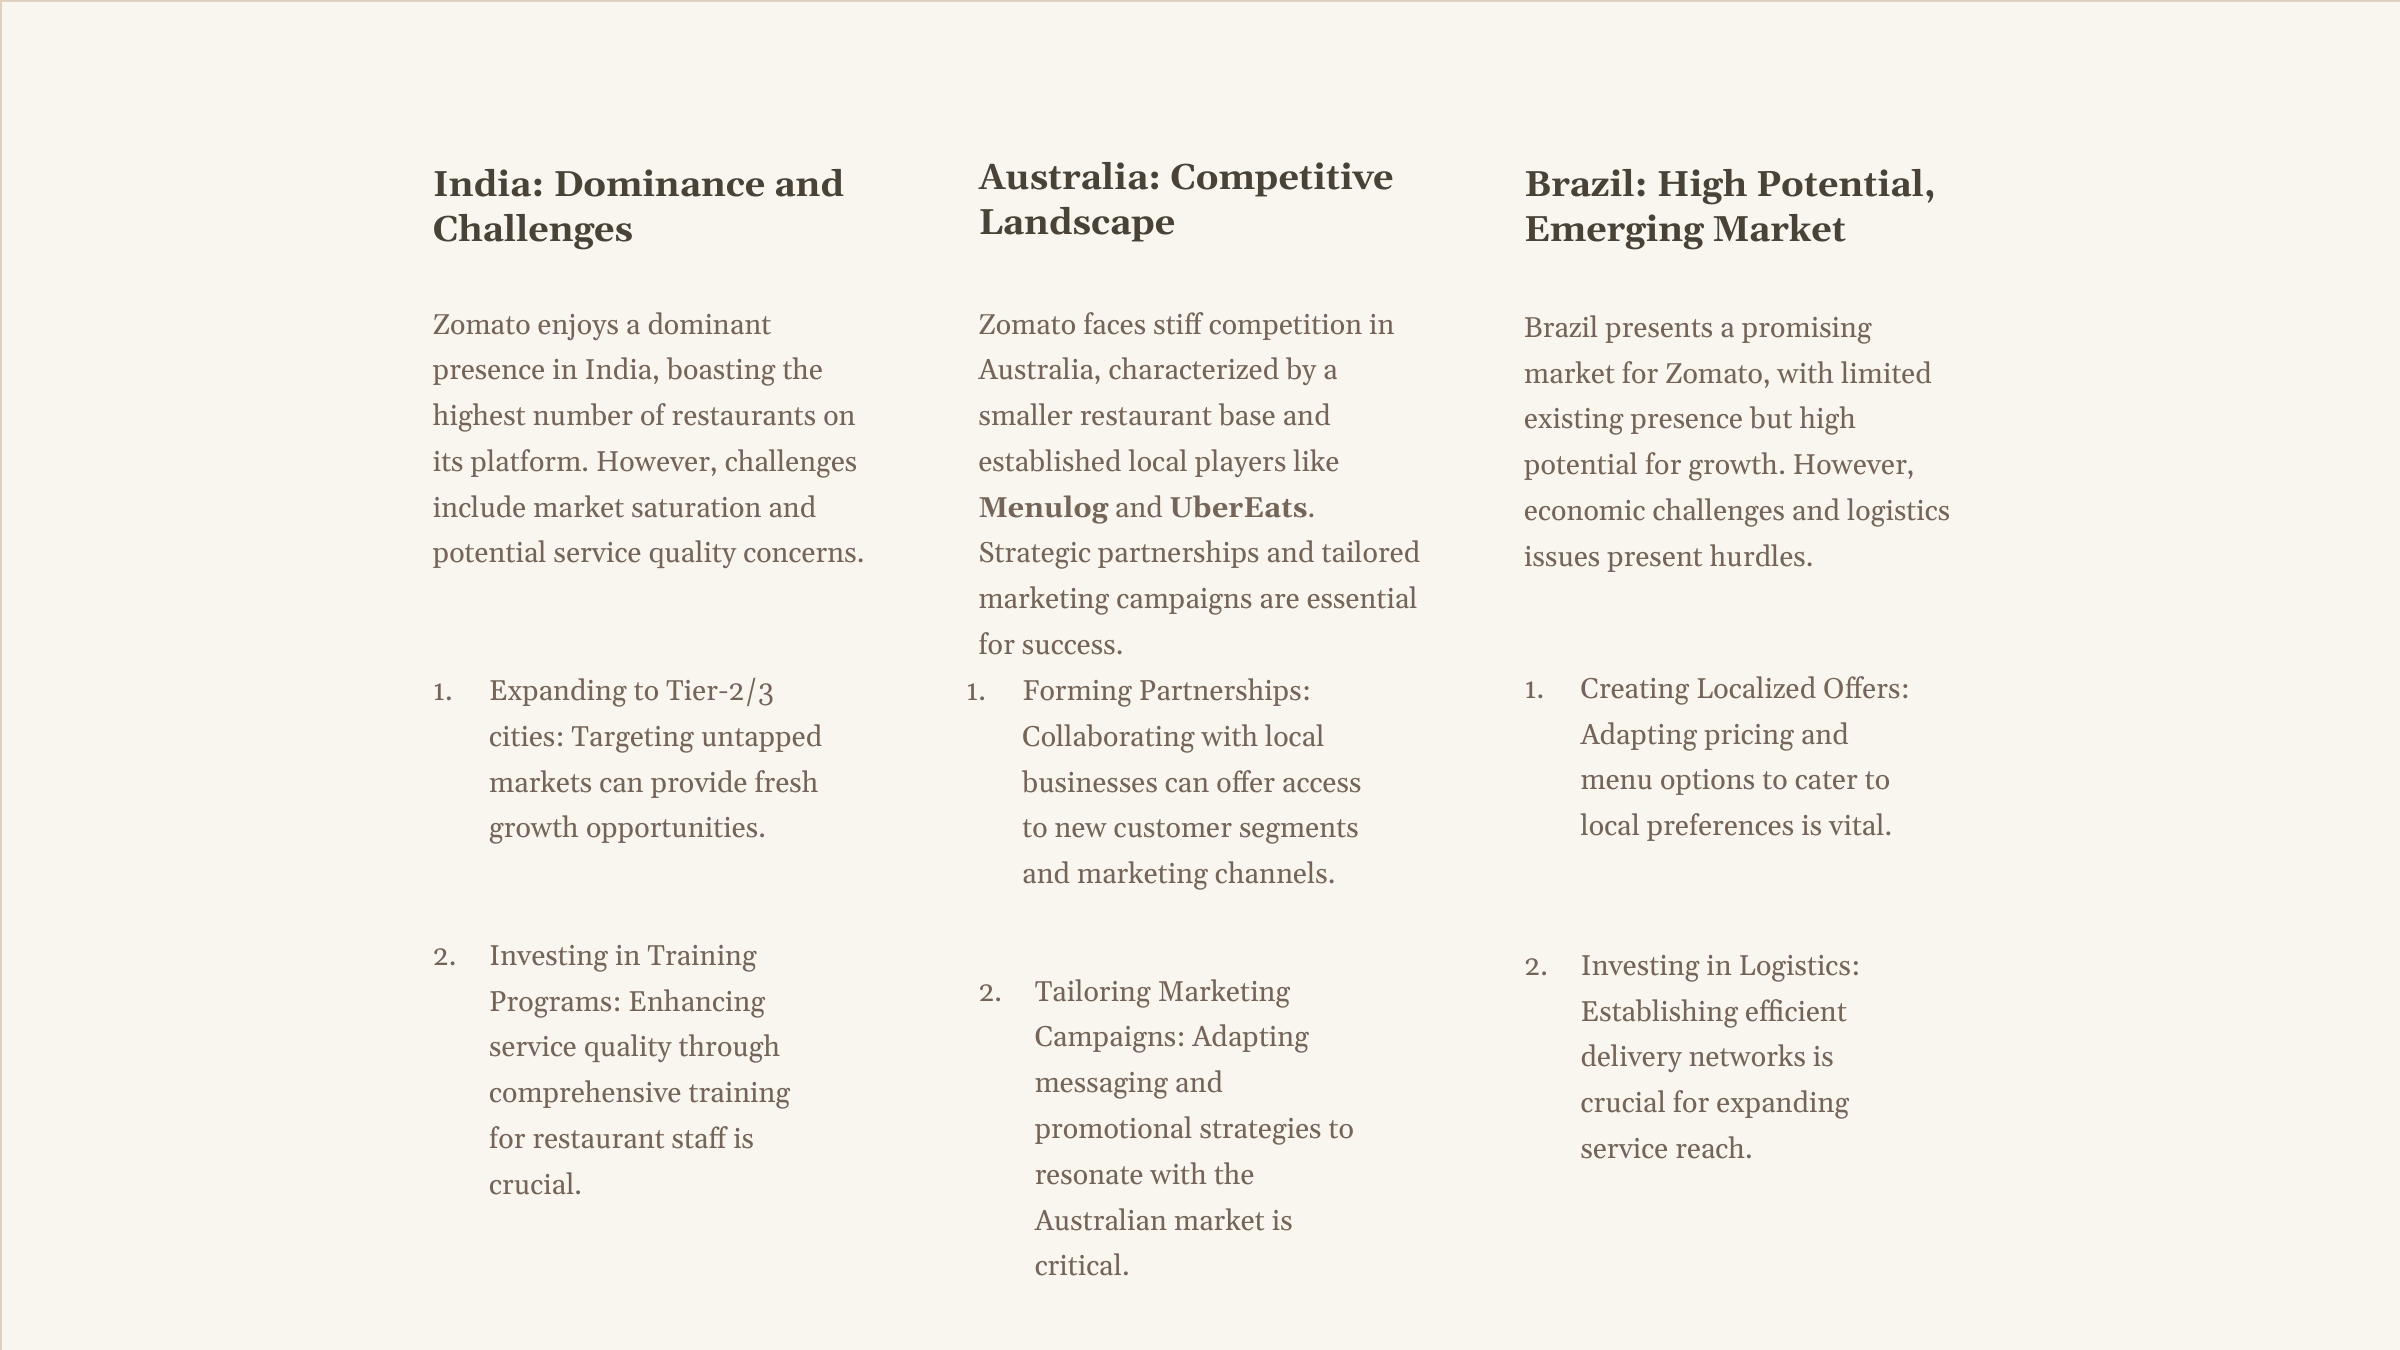

Australia: Competitive Landscape
India: Dominance and Challenges
Brazil: High Potential, Emerging Market
Zomato enjoys a dominant presence in India, boasting the highest number of restaurants on its platform. However, challenges include market saturation and potential service quality concerns.
Zomato faces stiff competition in Australia, characterized by a smaller restaurant base and established local players like Menulog and UberEats. Strategic partnerships and tailored marketing campaigns are essential for success.
Brazil presents a promising market for Zomato, with limited existing presence but high potential for growth. However, economic challenges and logistics issues present hurdles.
Creating Localized Offers: Adapting pricing and menu options to cater to local preferences is vital.
Expanding to Tier-2/3 cities: Targeting untapped markets can provide fresh growth opportunities.
Forming Partnerships: Collaborating with local businesses can offer access to new customer segments and marketing channels.
Investing in Training Programs: Enhancing service quality through comprehensive training for restaurant staff is crucial.
Investing in Logistics: Establishing efficient delivery networks is crucial for expanding service reach.
Tailoring Marketing Campaigns: Adapting messaging and promotional strategies to resonate with the Australian market is critical.